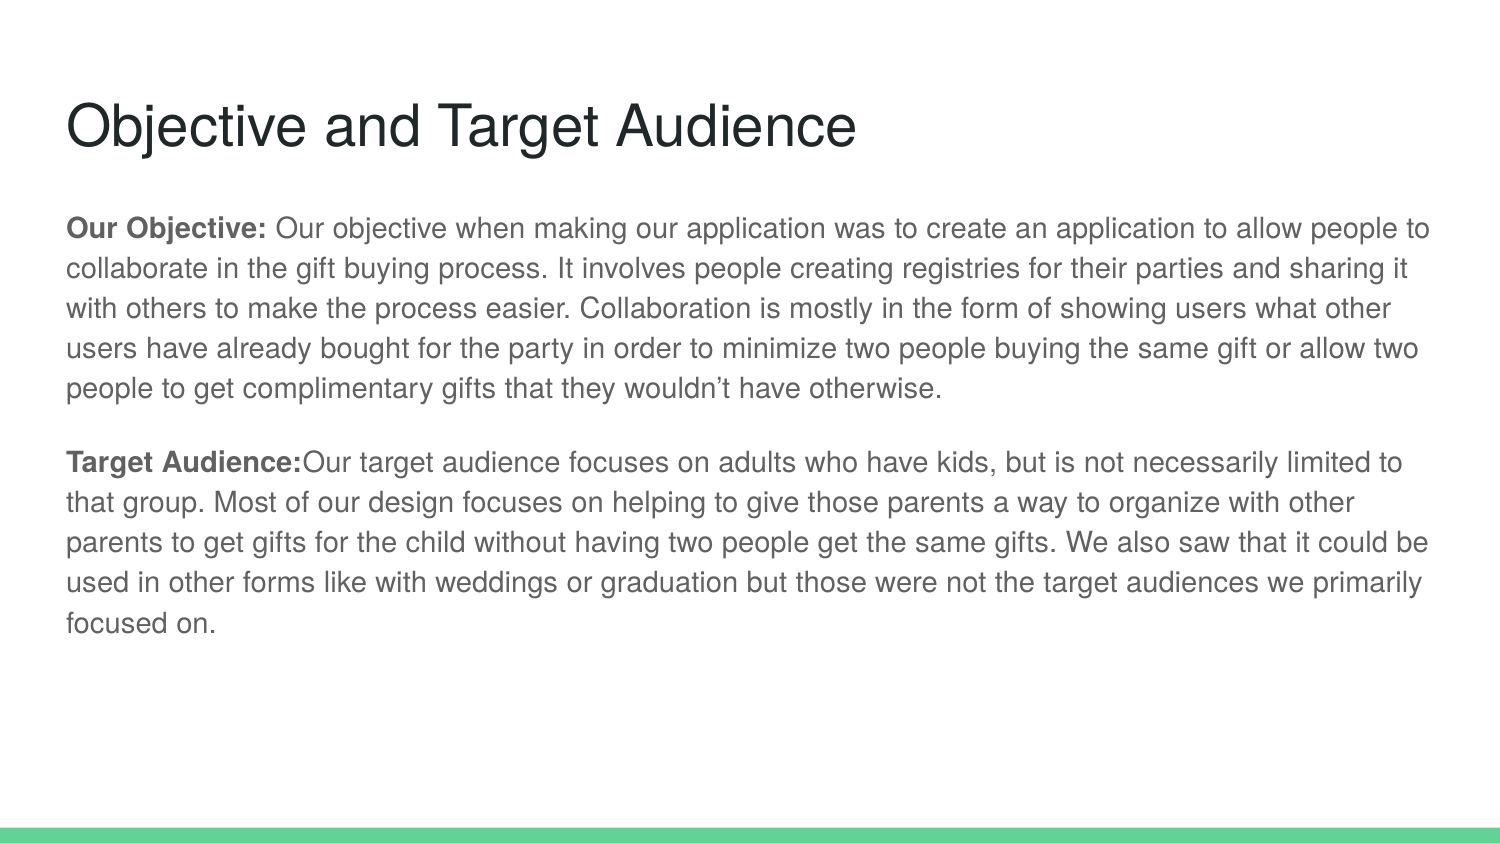

# Objective and Target Audience
Our Objective: Our objective when making our application was to create an application to allow people to collaborate in the gift buying process. It involves people creating registries for their parties and sharing it with others to make the process easier. Collaboration is mostly in the form of showing users what other users have already bought for the party in order to minimize two people buying the same gift or allow two people to get complimentary gifts that they wouldn’t have otherwise.
Target Audience:Our target audience focuses on adults who have kids, but is not necessarily limited to that group. Most of our design focuses on helping to give those parents a way to organize with other parents to get gifts for the child without having two people get the same gifts. We also saw that it could be used in other forms like with weddings or graduation but those were not the target audiences we primarily focused on.